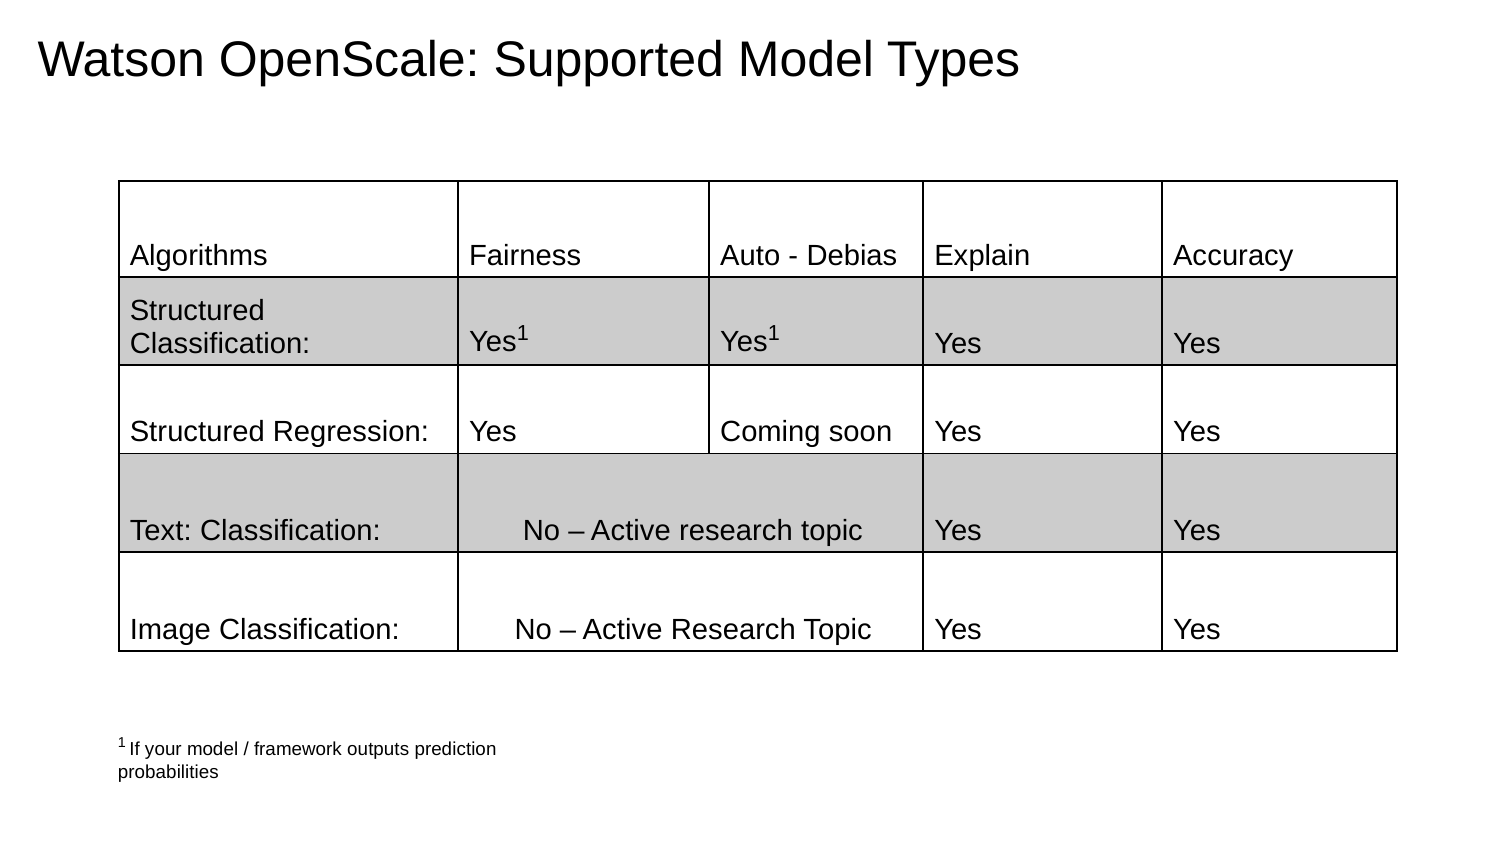

# Watson OpenScale: Supported Model Types
| Algorithms | Fairness | Auto - Debias | Explain | Accuracy |
| --- | --- | --- | --- | --- |
| Structured Classification: | Yes1 | Yes1 | Yes | Yes |
| Structured Regression: | Yes | Coming soon | Yes | Yes |
| Text: Classification: | No – Active research topic |  | Yes | Yes |
| Image Classification: | No – Active Research Topic |  | Yes | Yes |
1 If your model / framework outputs prediction probabilities